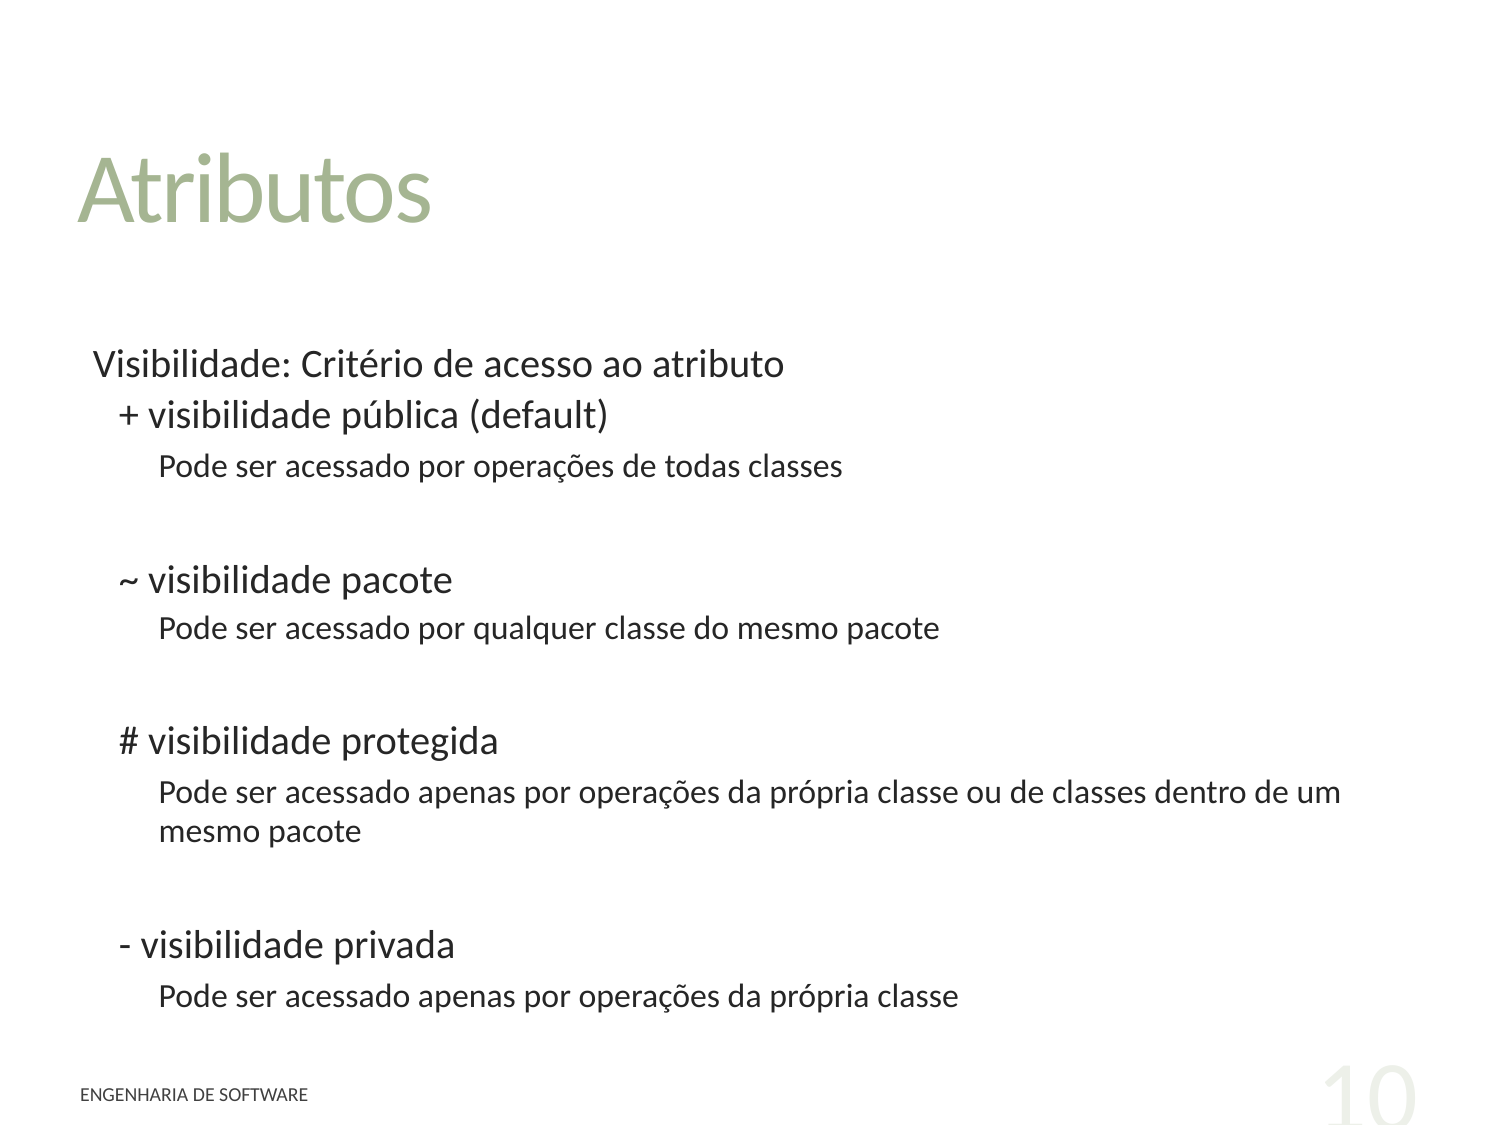

# Atributos
Visibilidade: Critério de acesso ao atributo
+ visibilidade pública (default)
Pode ser acessado por operações de todas classes

~ visibilidade pacote
Pode ser acessado por qualquer classe do mesmo pacote

# visibilidade protegida
Pode ser acessado apenas por operações da própria classe ou de classes dentro de um mesmo pacote

- visibilidade privada
Pode ser acessado apenas por operações da própria classe
10
Engenharia de Software